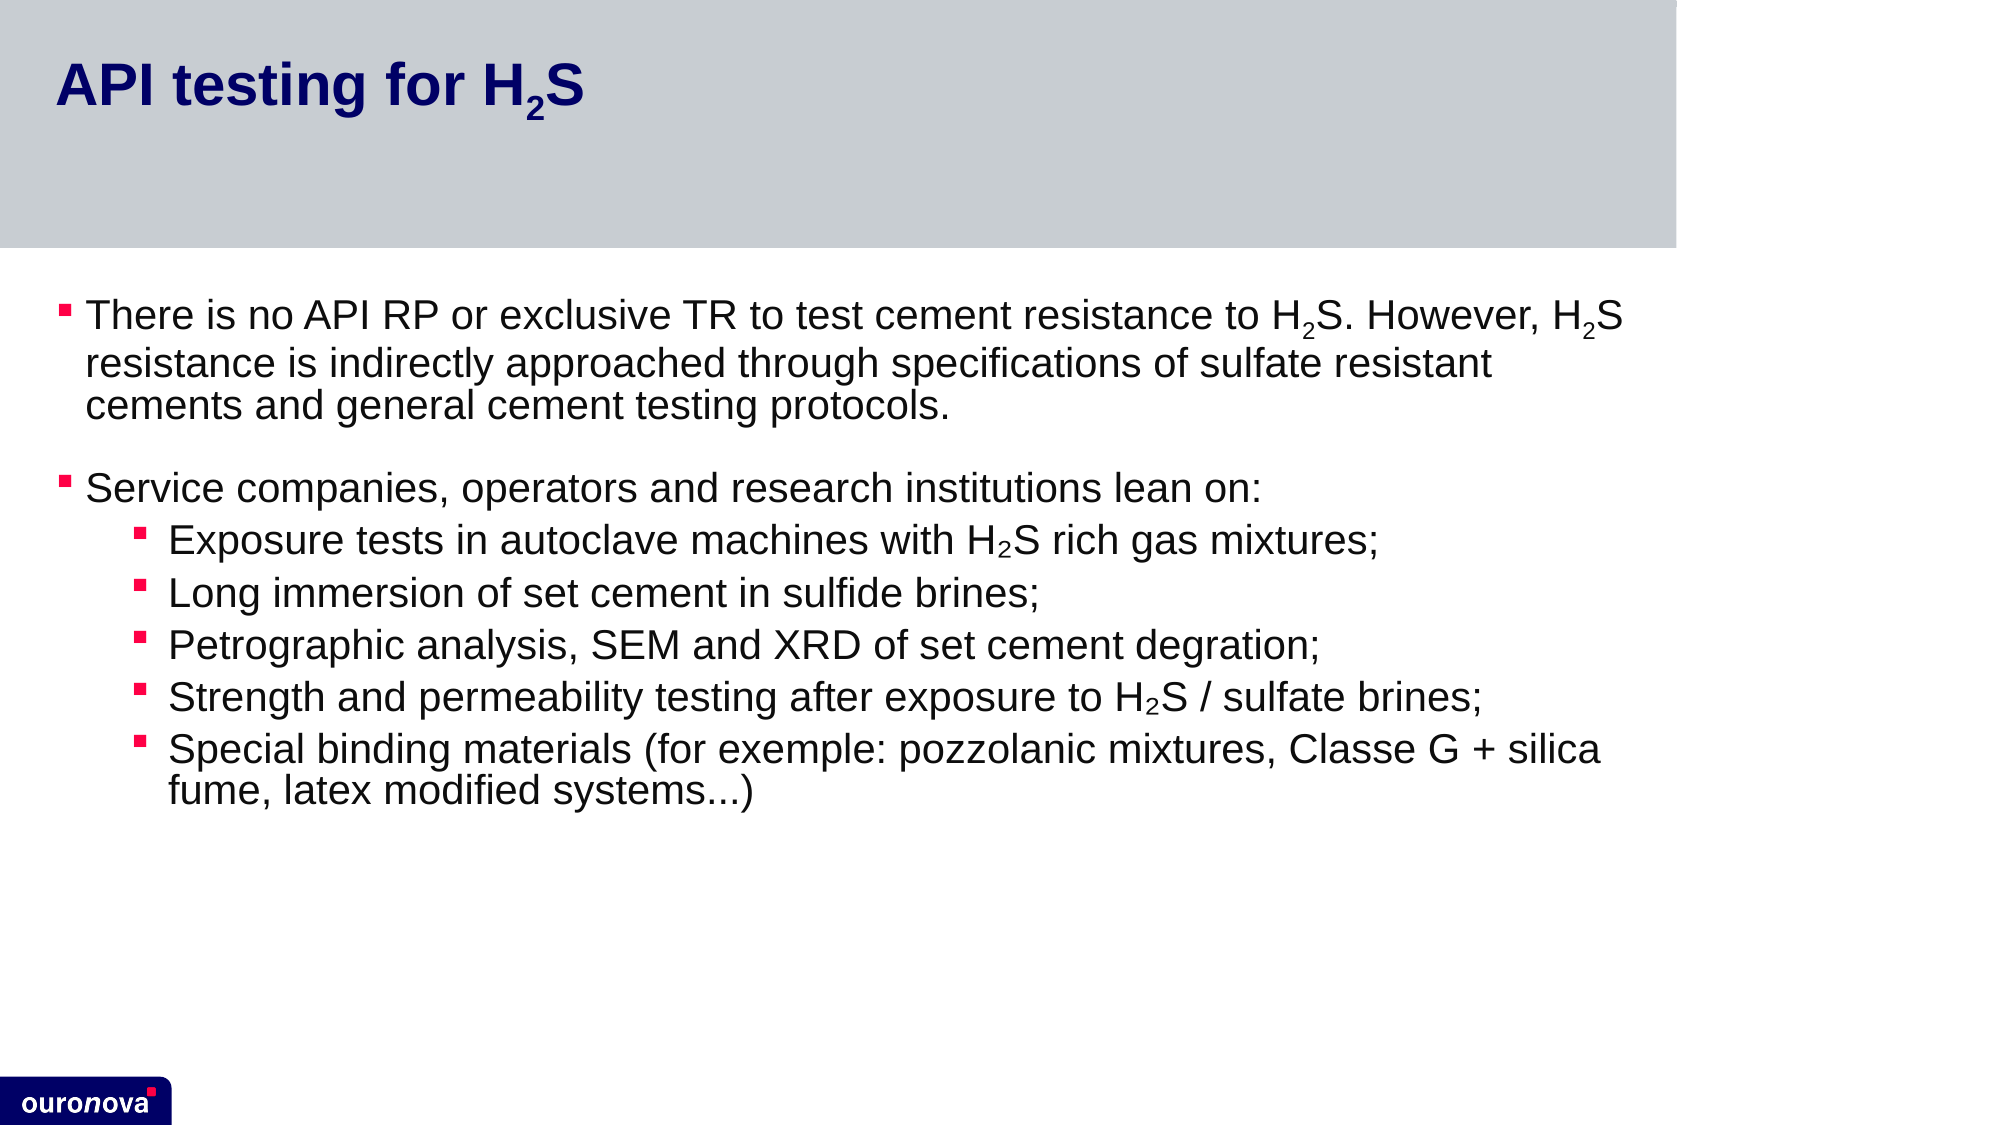

# API testing for H2S
There is no API RP or exclusive TR to test cement resistance to H2S. However, H2S resistance is indirectly approached through specifications of sulfate resistant cements and general cement testing protocols.

Service companies, operators and research institutions lean on:
Exposure tests in autoclave machines with H₂S rich gas mixtures;
Long immersion of set cement in sulfide brines;
Petrographic analysis, SEM and XRD of set cement degration;
Strength and permeability testing after exposure to H₂S / sulfate brines;
Special binding materials (for exemple: pozzolanic mixtures, Classe G + silica fume, latex modified systems...)